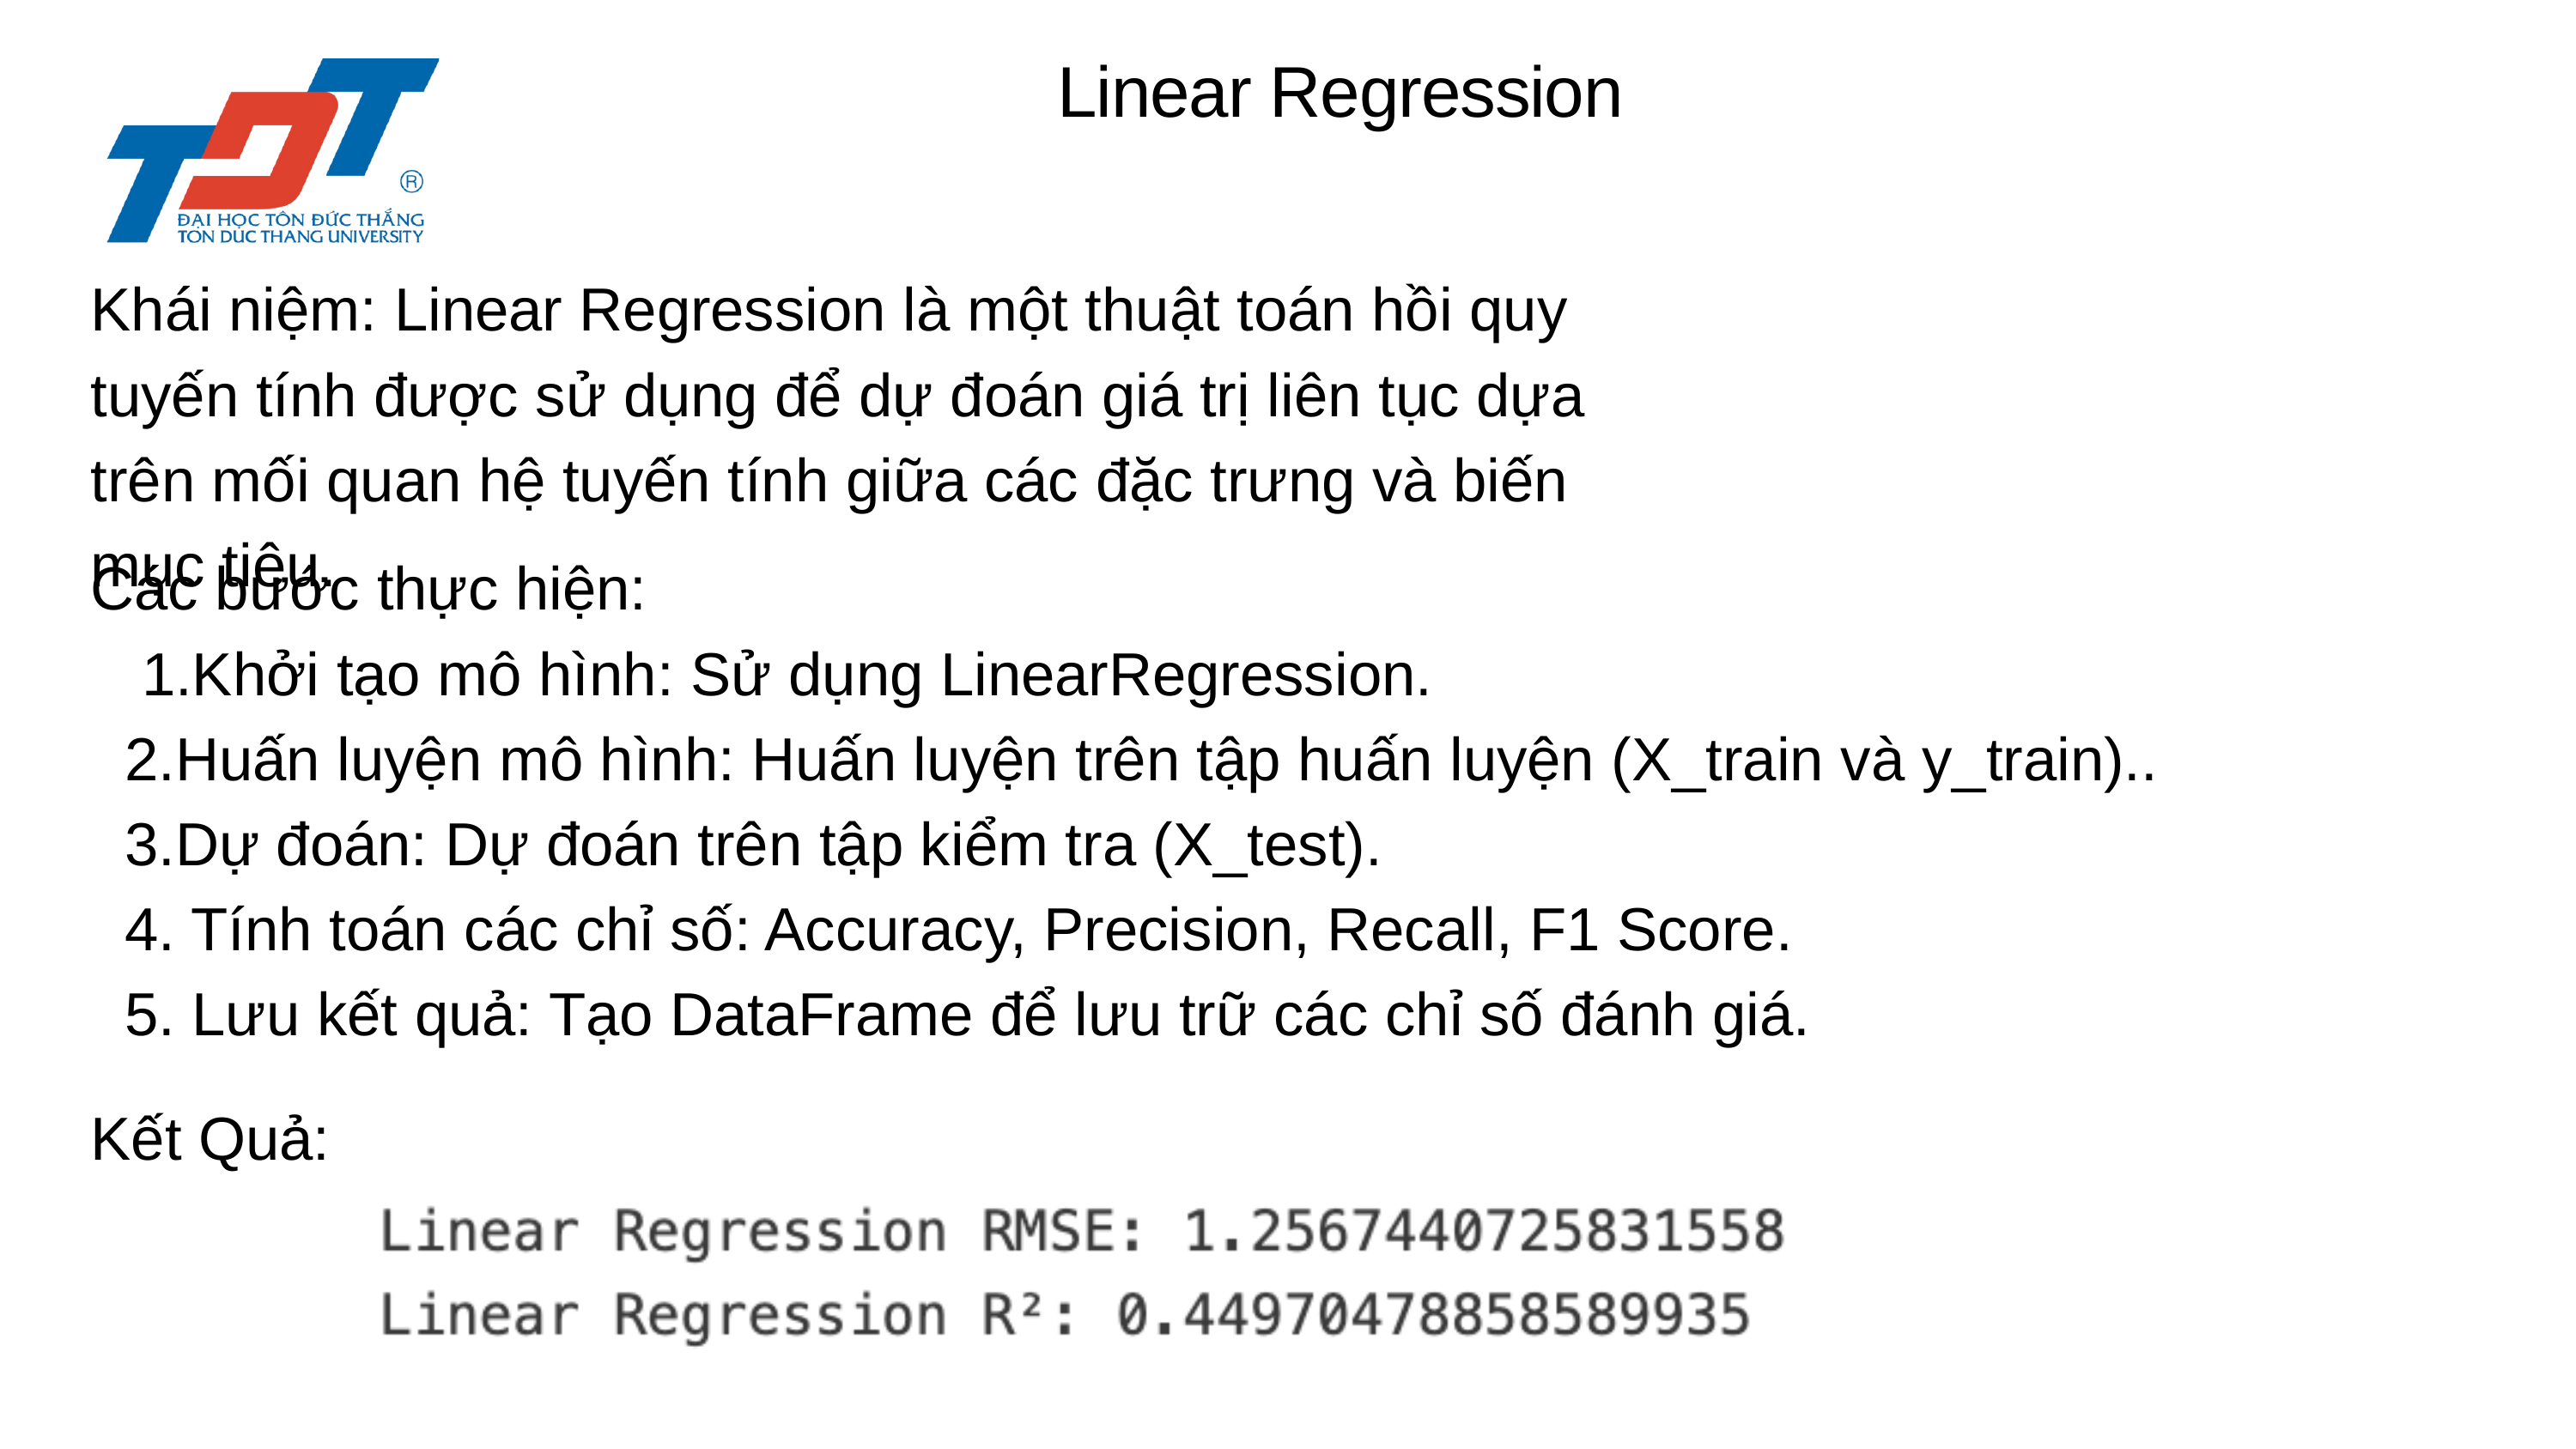

Linear Regression

Khái niệm: Linear Regression là một thuật toán hồi quy tuyến tính được sử dụng để dự đoán giá trị liên tục dựa trên mối quan hệ tuyến tính giữa các đặc trưng và biến mục tiêu.

Các bước thực hiện:
   1.Khởi tạo mô hình: Sử dụng LinearRegression.
  2.Huấn luyện mô hình: Huấn luyện trên tập huấn luyện (X_train và y_train)..
  3.Dự đoán: Dự đoán trên tập kiểm tra (X_test).
  4. Tính toán các chỉ số: Accuracy, Precision, Recall, F1 Score.
  5. Lưu kết quả: Tạo DataFrame để lưu trữ các chỉ số đánh giá.
Kết Quả: